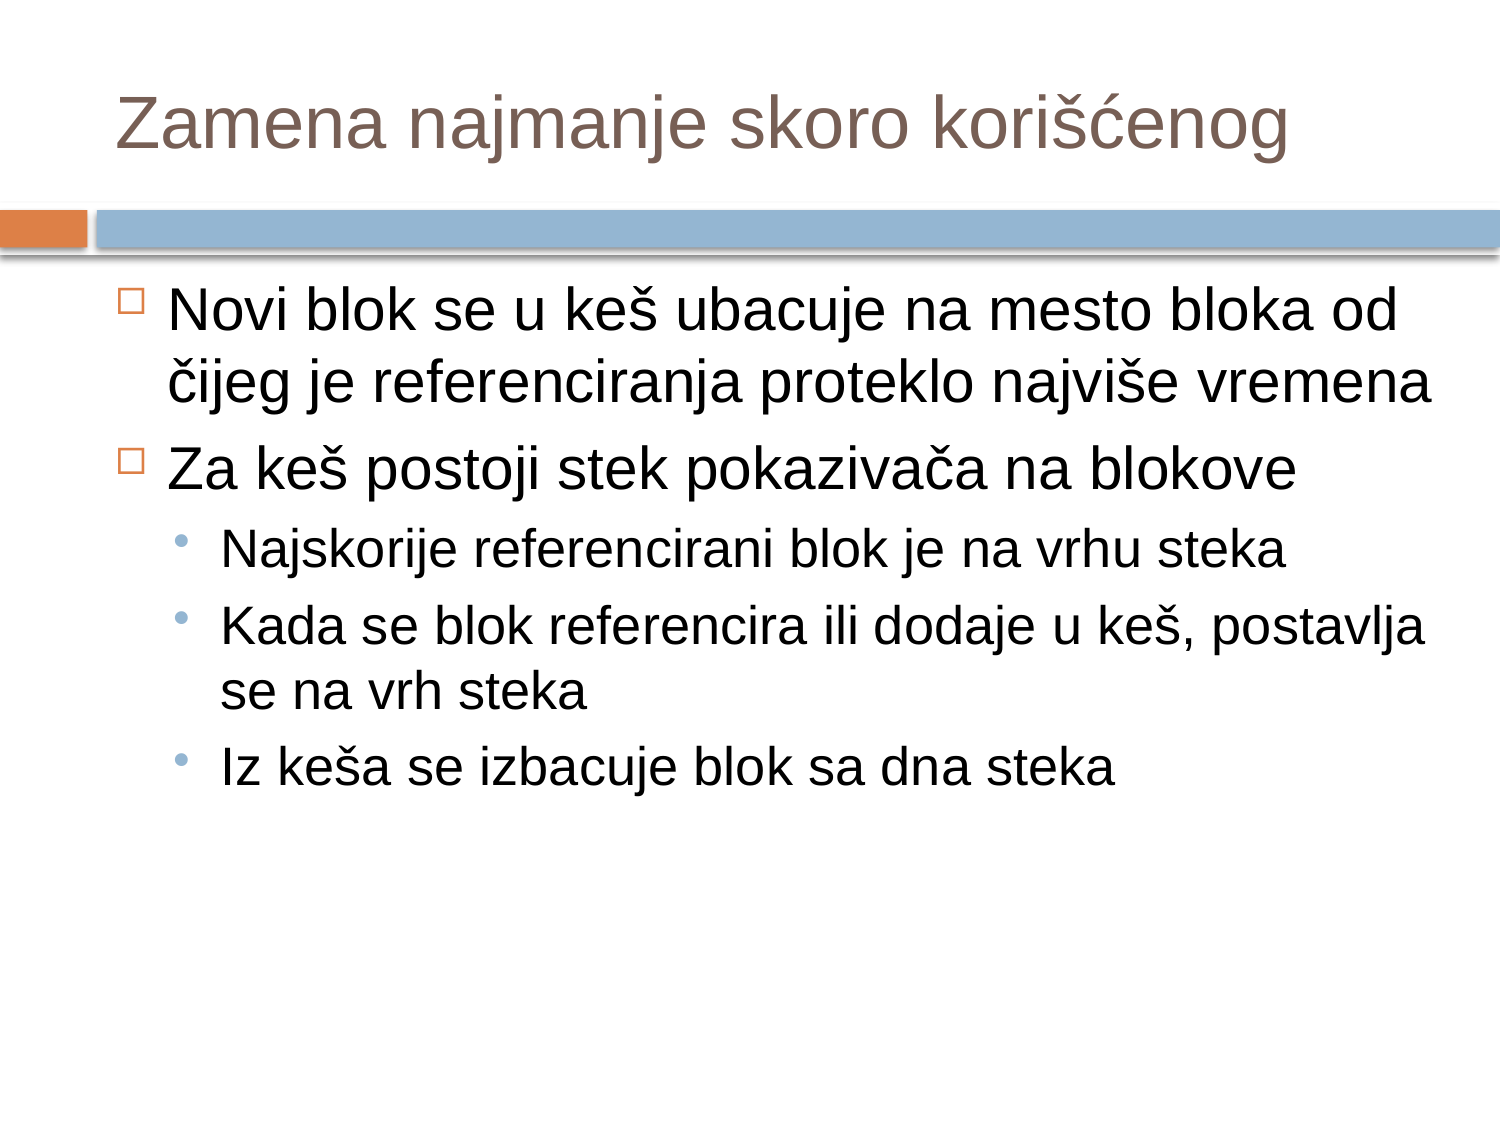

# Zamena najmanje skoro korišćenog
Novi blok se u keš ubacuje na mesto bloka od čijeg je referenciranja proteklo najviše vremena
Za keš postoji stek pokazivača na blokove
Najskorije referencirani blok je na vrhu steka
Kada se blok referencira ili dodaje u keš, postavlja se na vrh steka
Iz keša se izbacuje blok sa dna steka